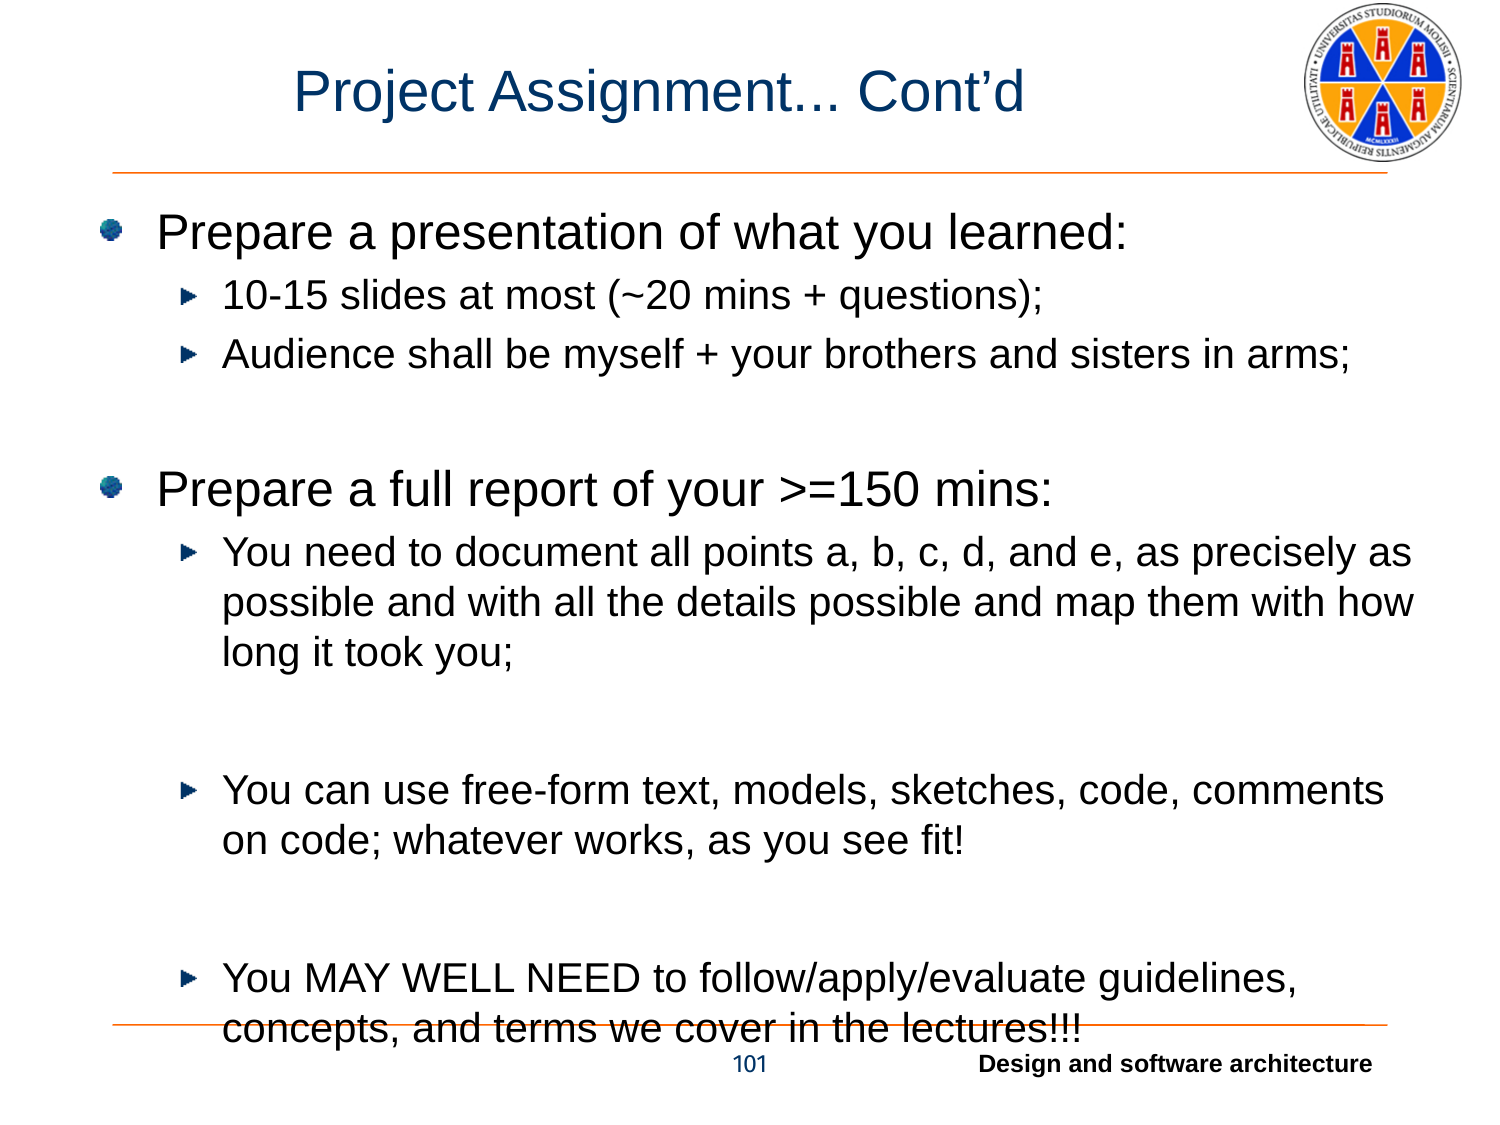

# Project Assignment... Cont’d
Prepare a presentation of what you learned:
10-15 slides at most (~20 mins + questions);
Audience shall be myself + your brothers and sisters in arms;

Prepare a full report of your >=150 mins:
You need to document all points a, b, c, d, and e, as precisely as possible and with all the details possible and map them with how long it took you;

You can use free-form text, models, sketches, code, comments on code; whatever works, as you see fit!

You MAY WELL NEED to follow/apply/evaluate guidelines, concepts, and terms we cover in the lectures!!!

101
Design and software architecture